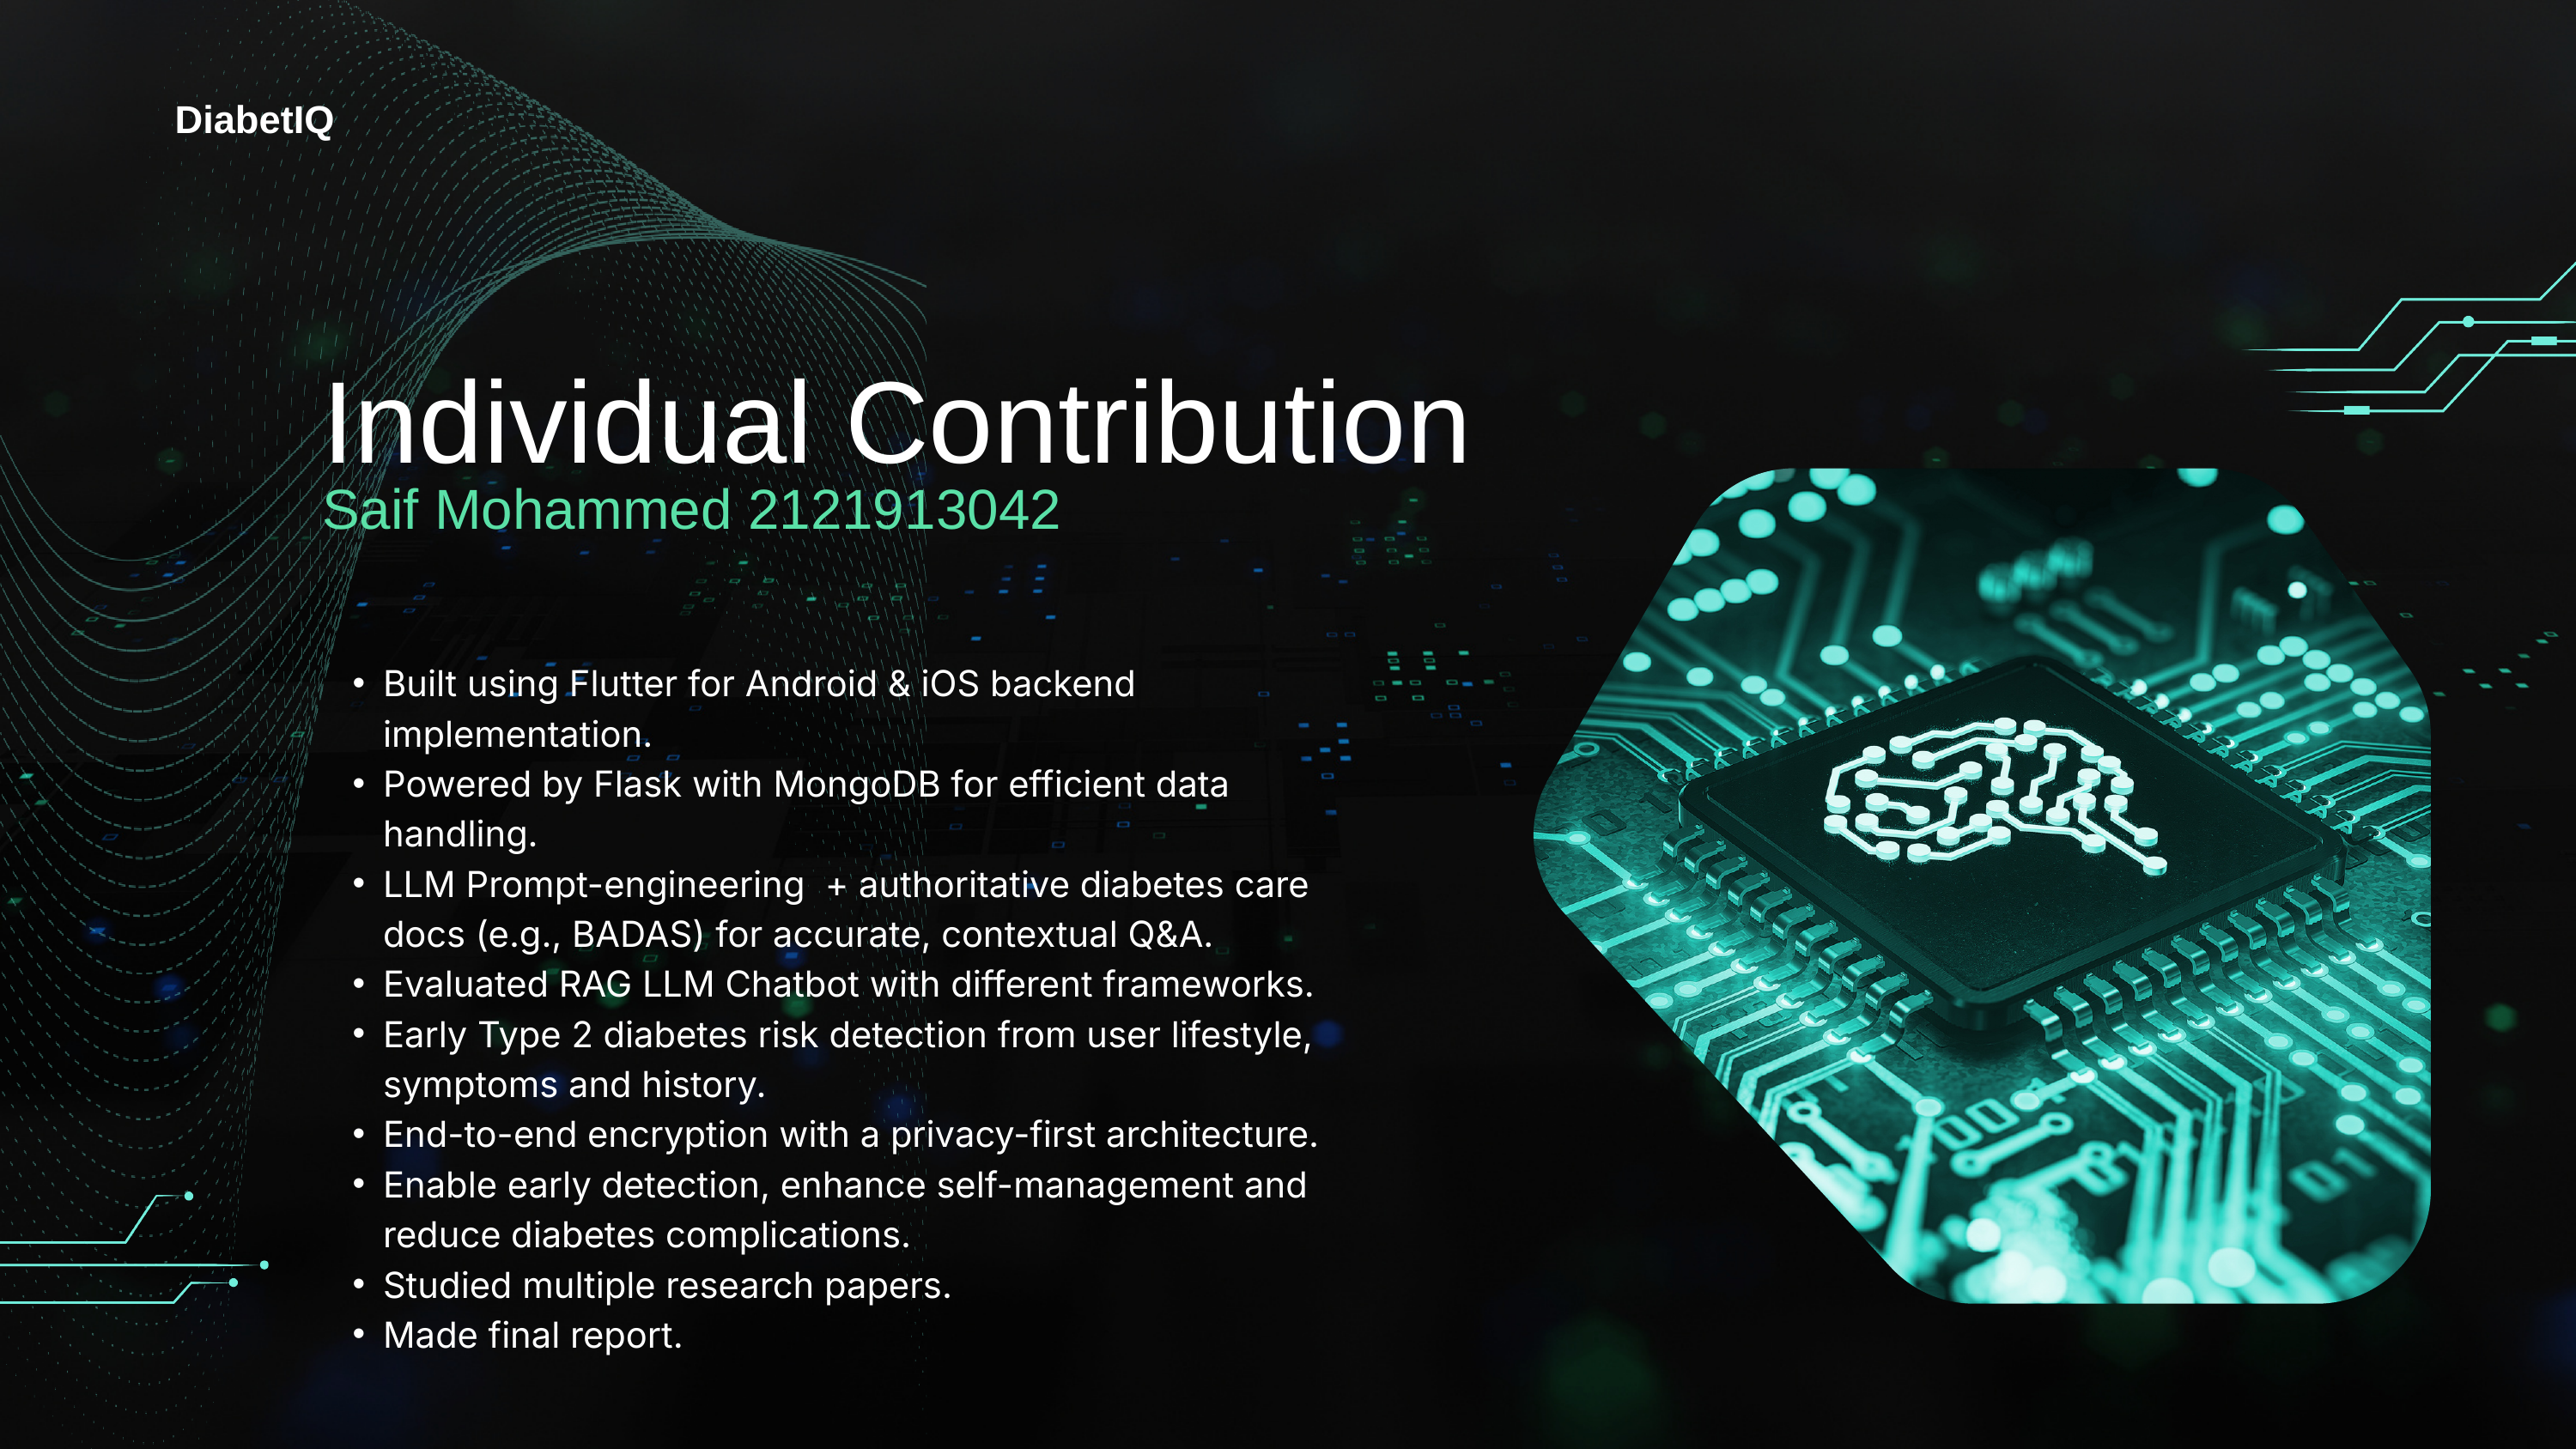

DiabetIQ

Individual Contribution

Saif Mohammed 2121913042

Built using Flutter for Android & iOS backend implementation.
Powered by Flask with MongoDB for efficient data handling.
LLM Prompt-engineering  + authoritative diabetes care docs (e.g., BADAS) for accurate, contextual Q&A.
Evaluated RAG LLM Chatbot with different frameworks.
Early Type 2 diabetes risk detection from user lifestyle, symptoms and history.
End-to-end encryption with a privacy-first architecture.
Enable early detection, enhance self-management and reduce diabetes complications.
Studied multiple research papers.
Made final report.